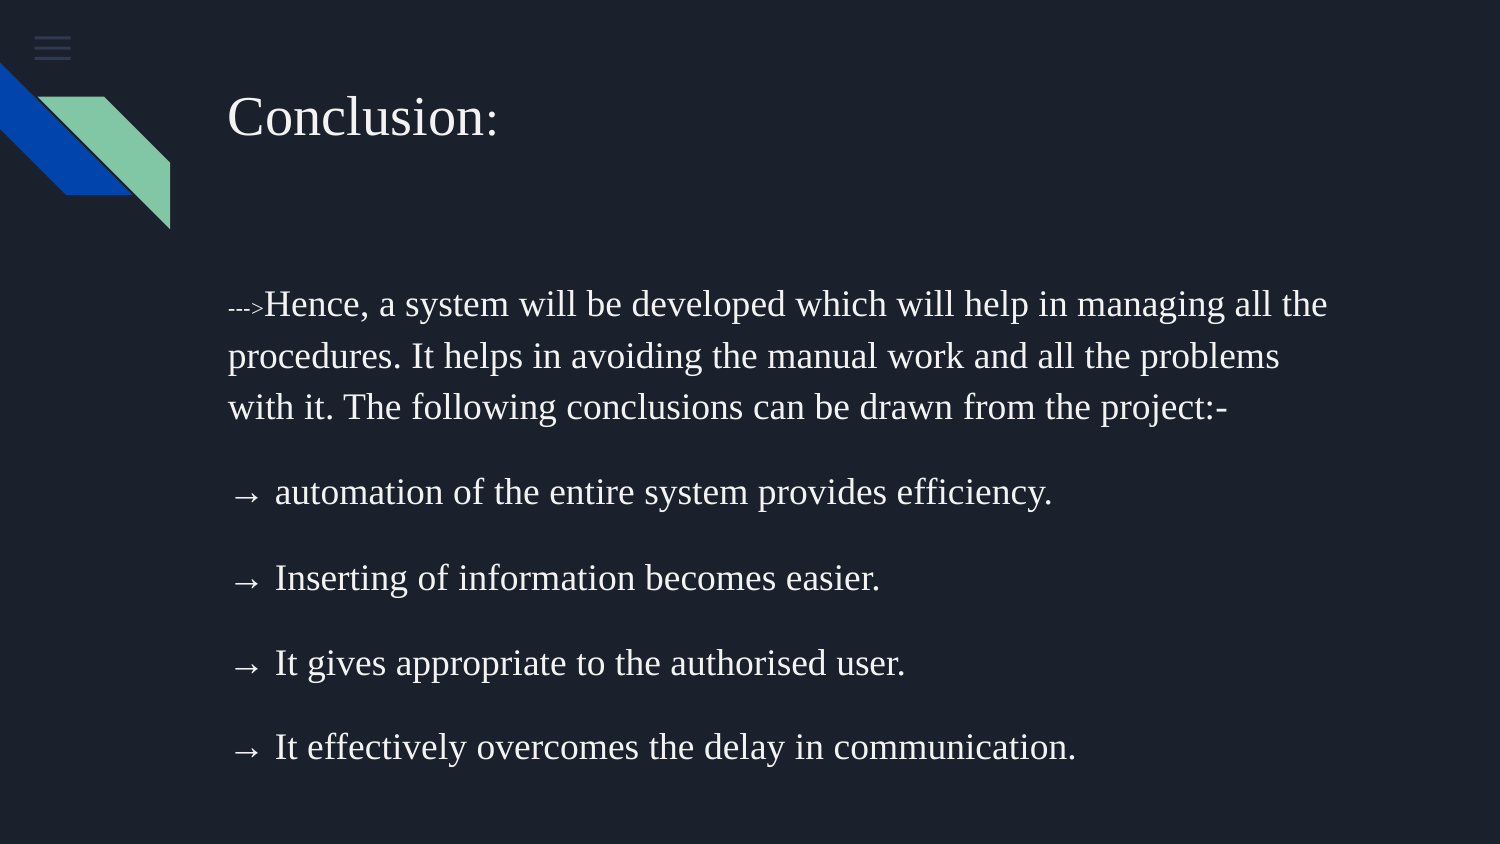

# Conclusion:
--->Hence, a system will be developed which will help in managing all the procedures. It helps in avoiding the manual work and all the problems with it. The following conclusions can be drawn from the project:-
→ automation of the entire system provides efficiency.
→ Inserting of information becomes easier.
→ It gives appropriate to the authorised user.
→ It effectively overcomes the delay in communication.